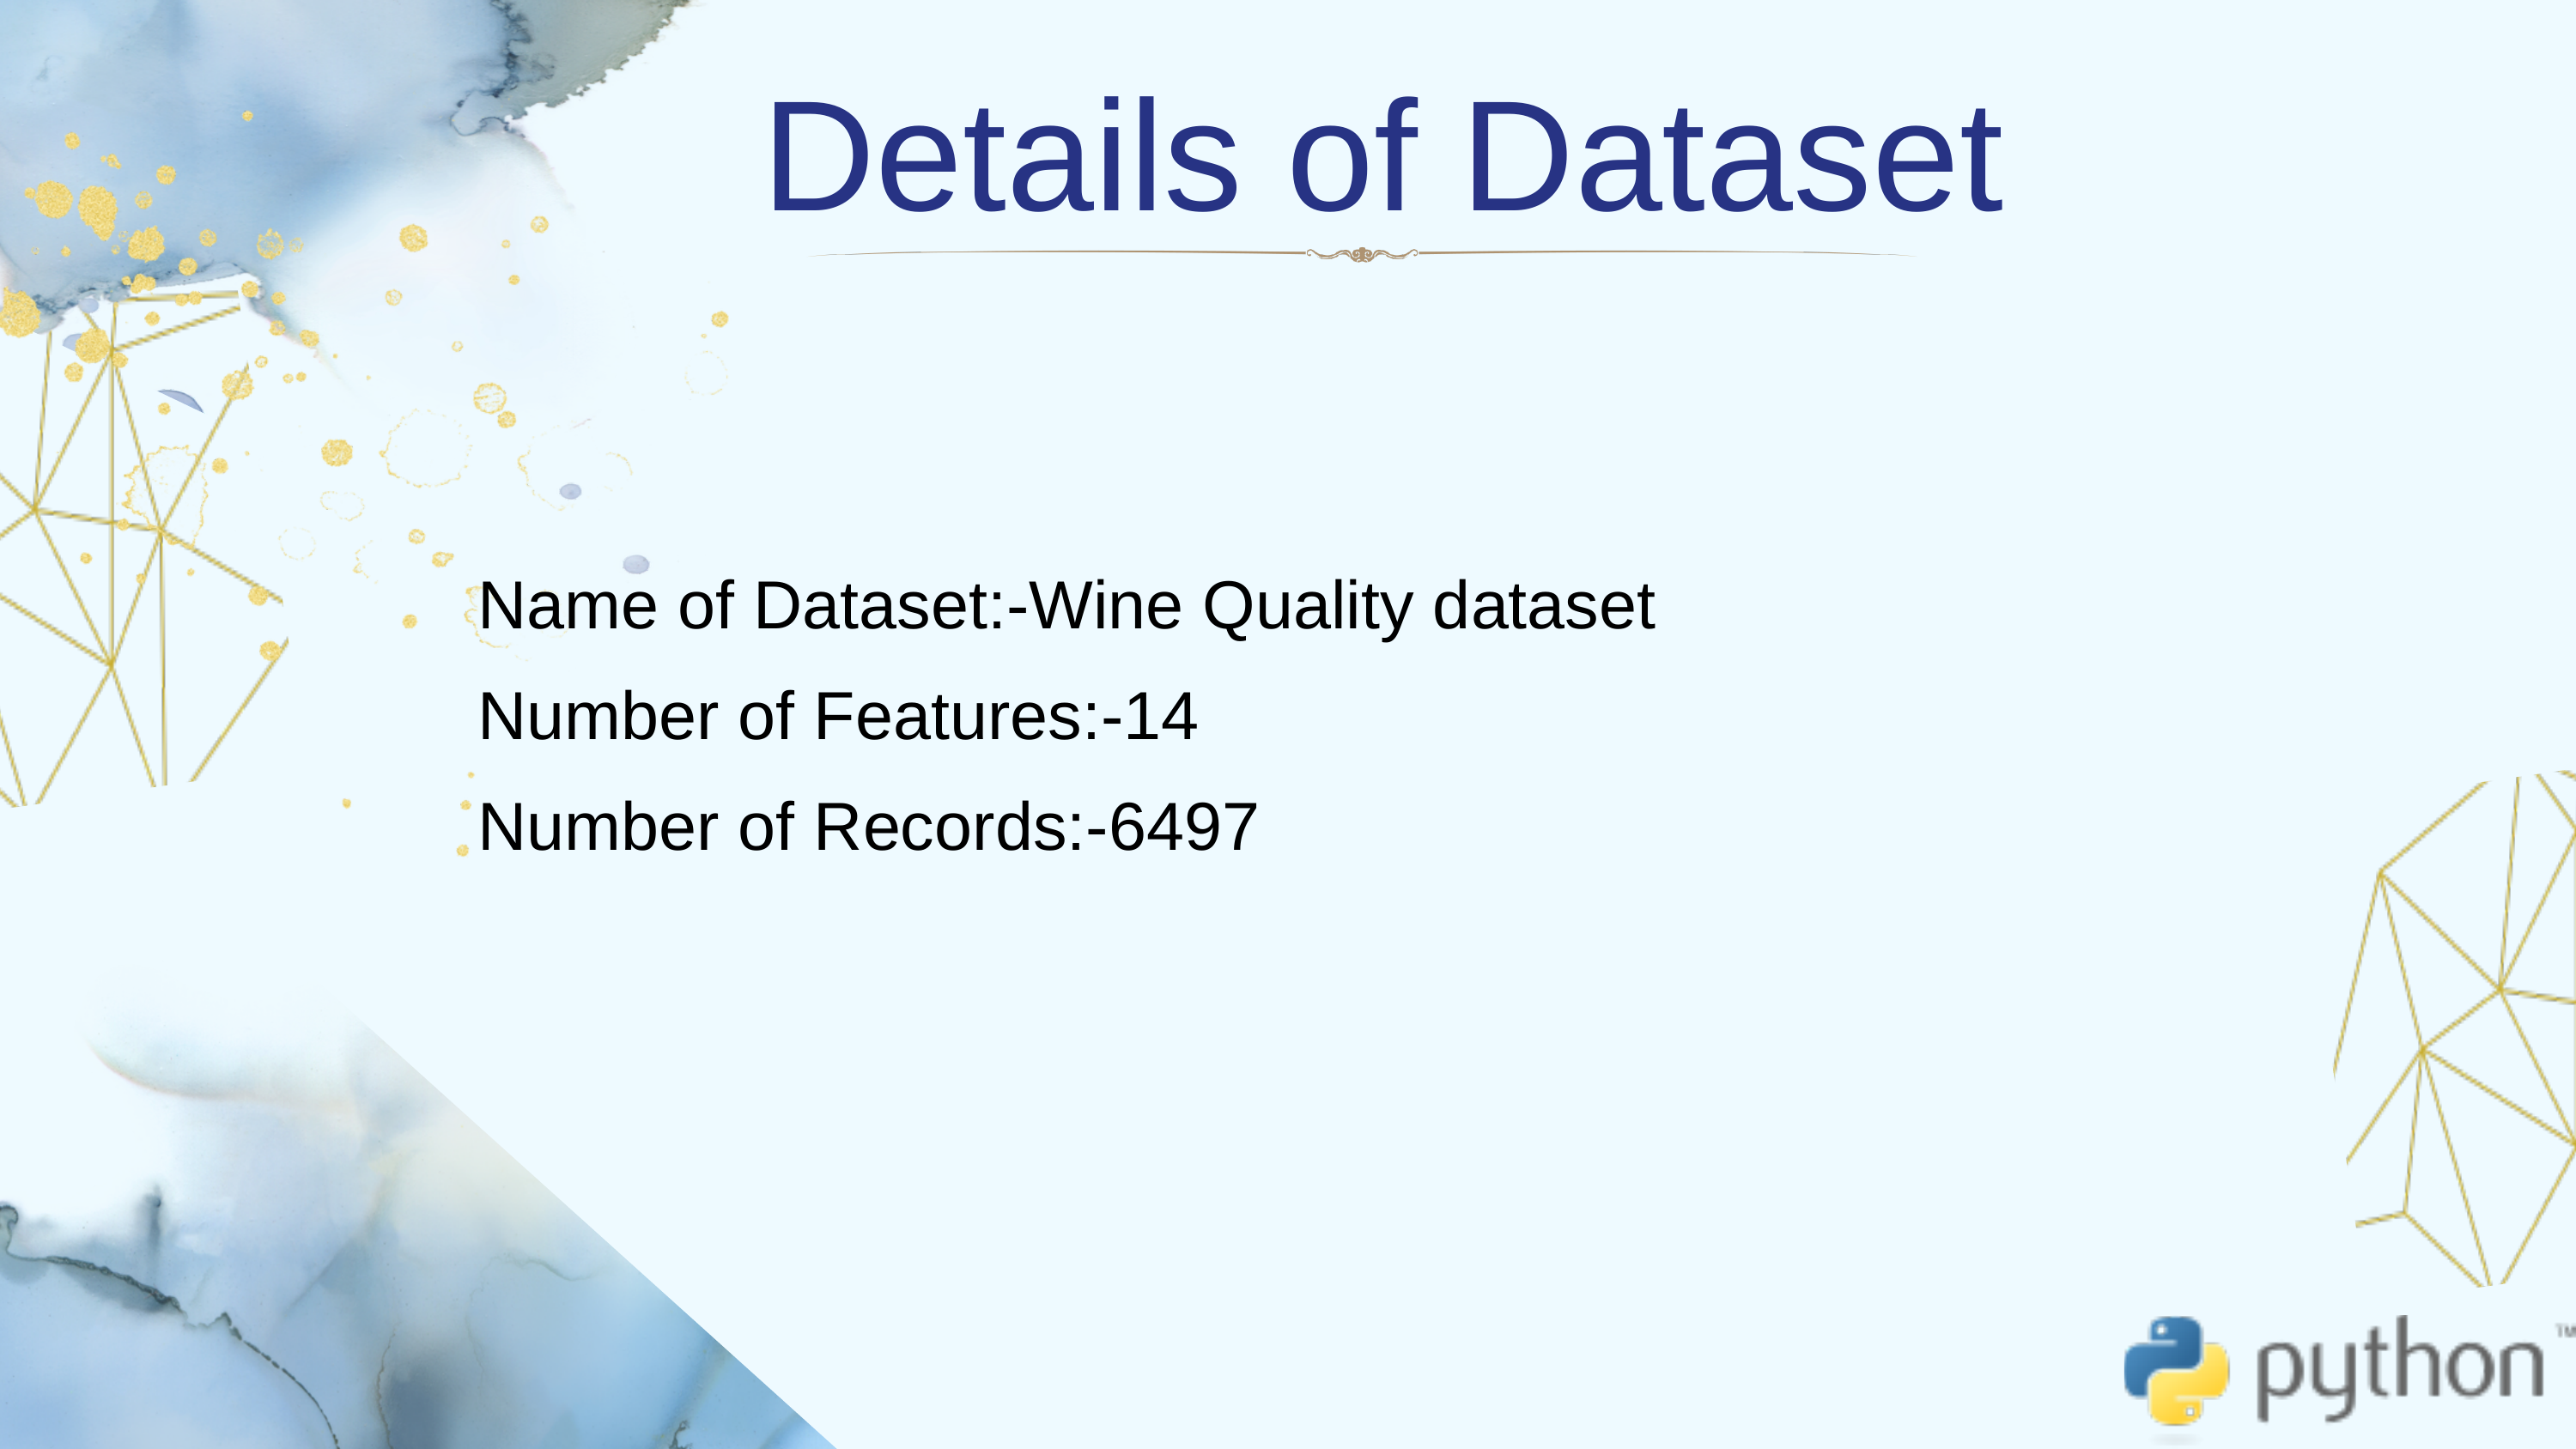

Details of Dataset

Name of Dataset:-Wine Quality dataset
Number of Features:-14
Number of Records:-6497